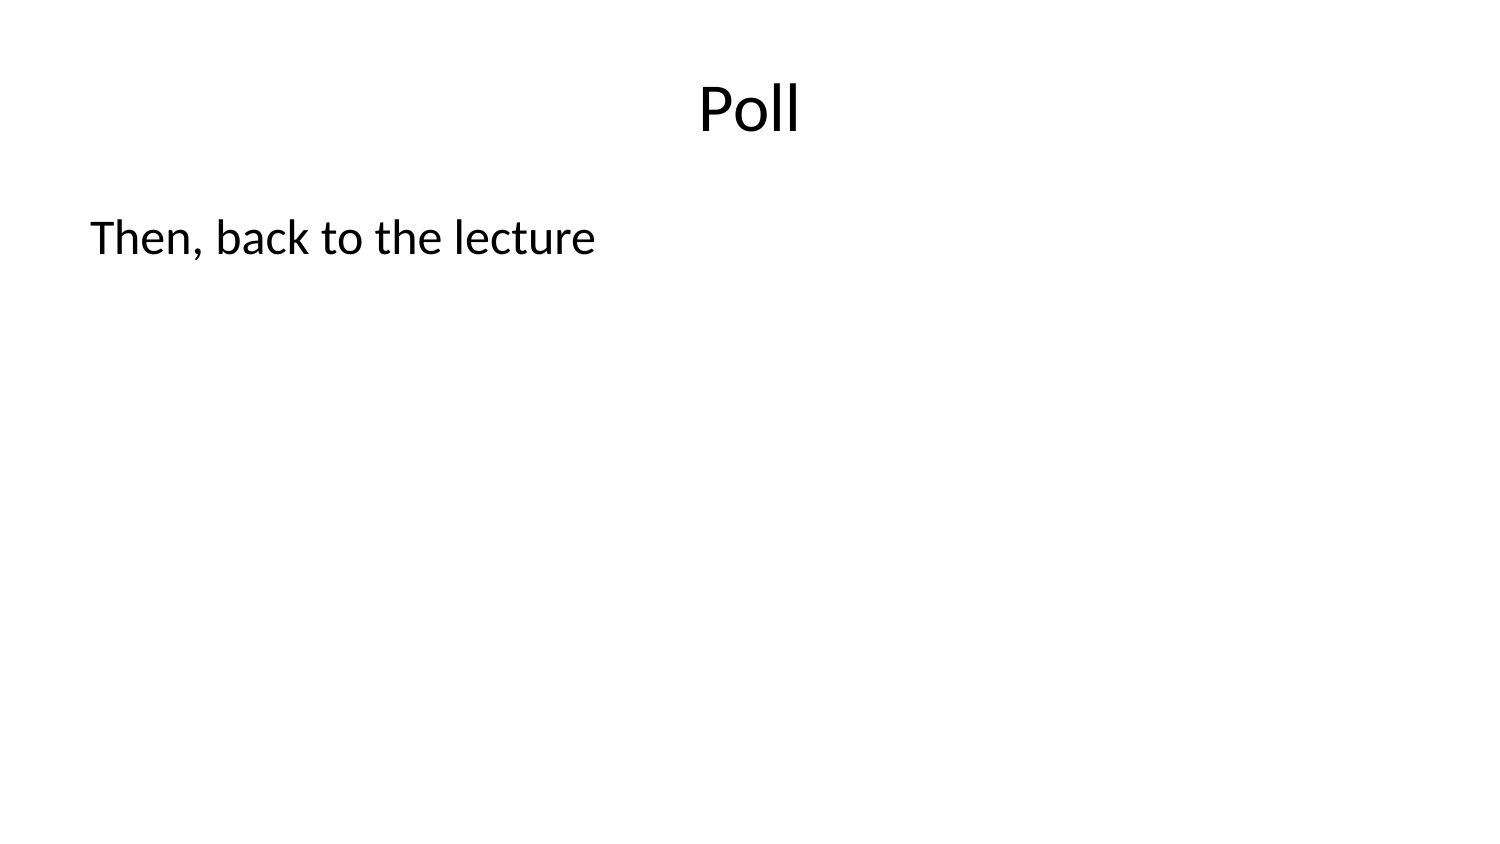

# Poll
Then, back to the lecture